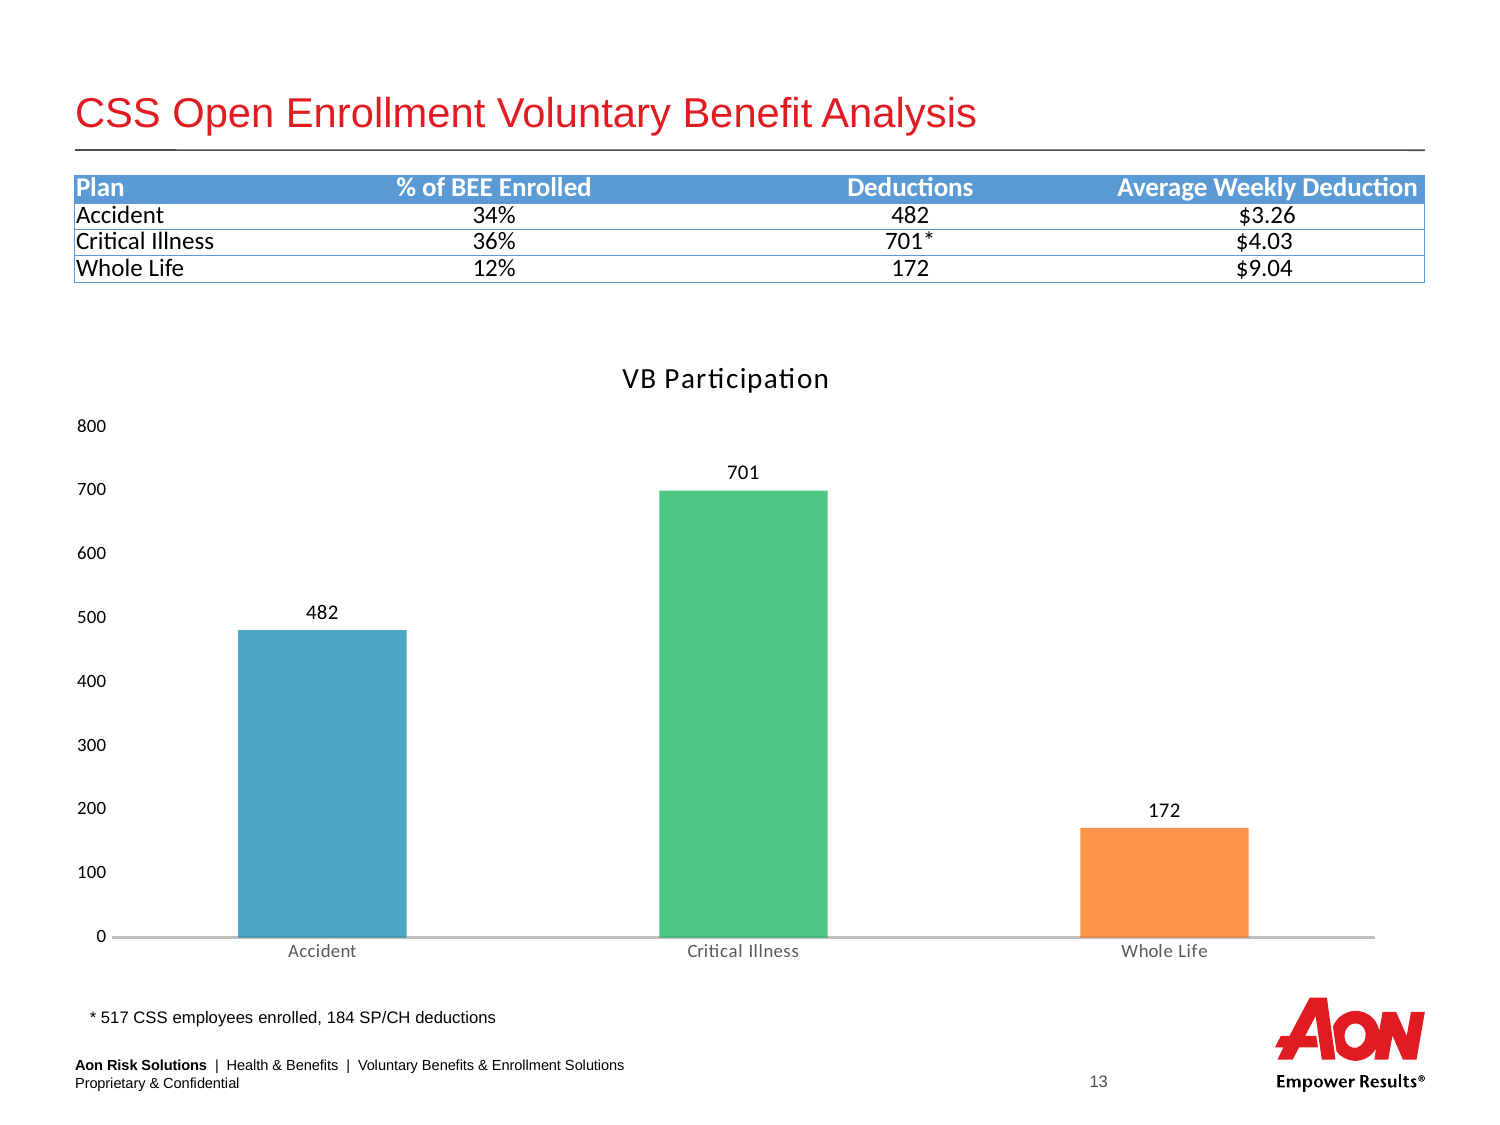

# CSS Open Enrollment Voluntary Benefit Analysis
| Plan | % of BEE Enrolled | Deductions | Average Weekly Deduction |
| --- | --- | --- | --- |
| Accident | 34% | 482 | $3.26 |
| Critical Illness | 36% | 701\* | $4.03 |
| Whole Life | 12% | 172 | $9.04 |

### Chart: VB Participation

| Category | Deductions |
|---|---|
| Accident | 482.0 |
| Critical Illness | 701.0 |
| Whole Life | 172.0 |
* 517 CSS employees enrolled, 184 SP/CH deductions